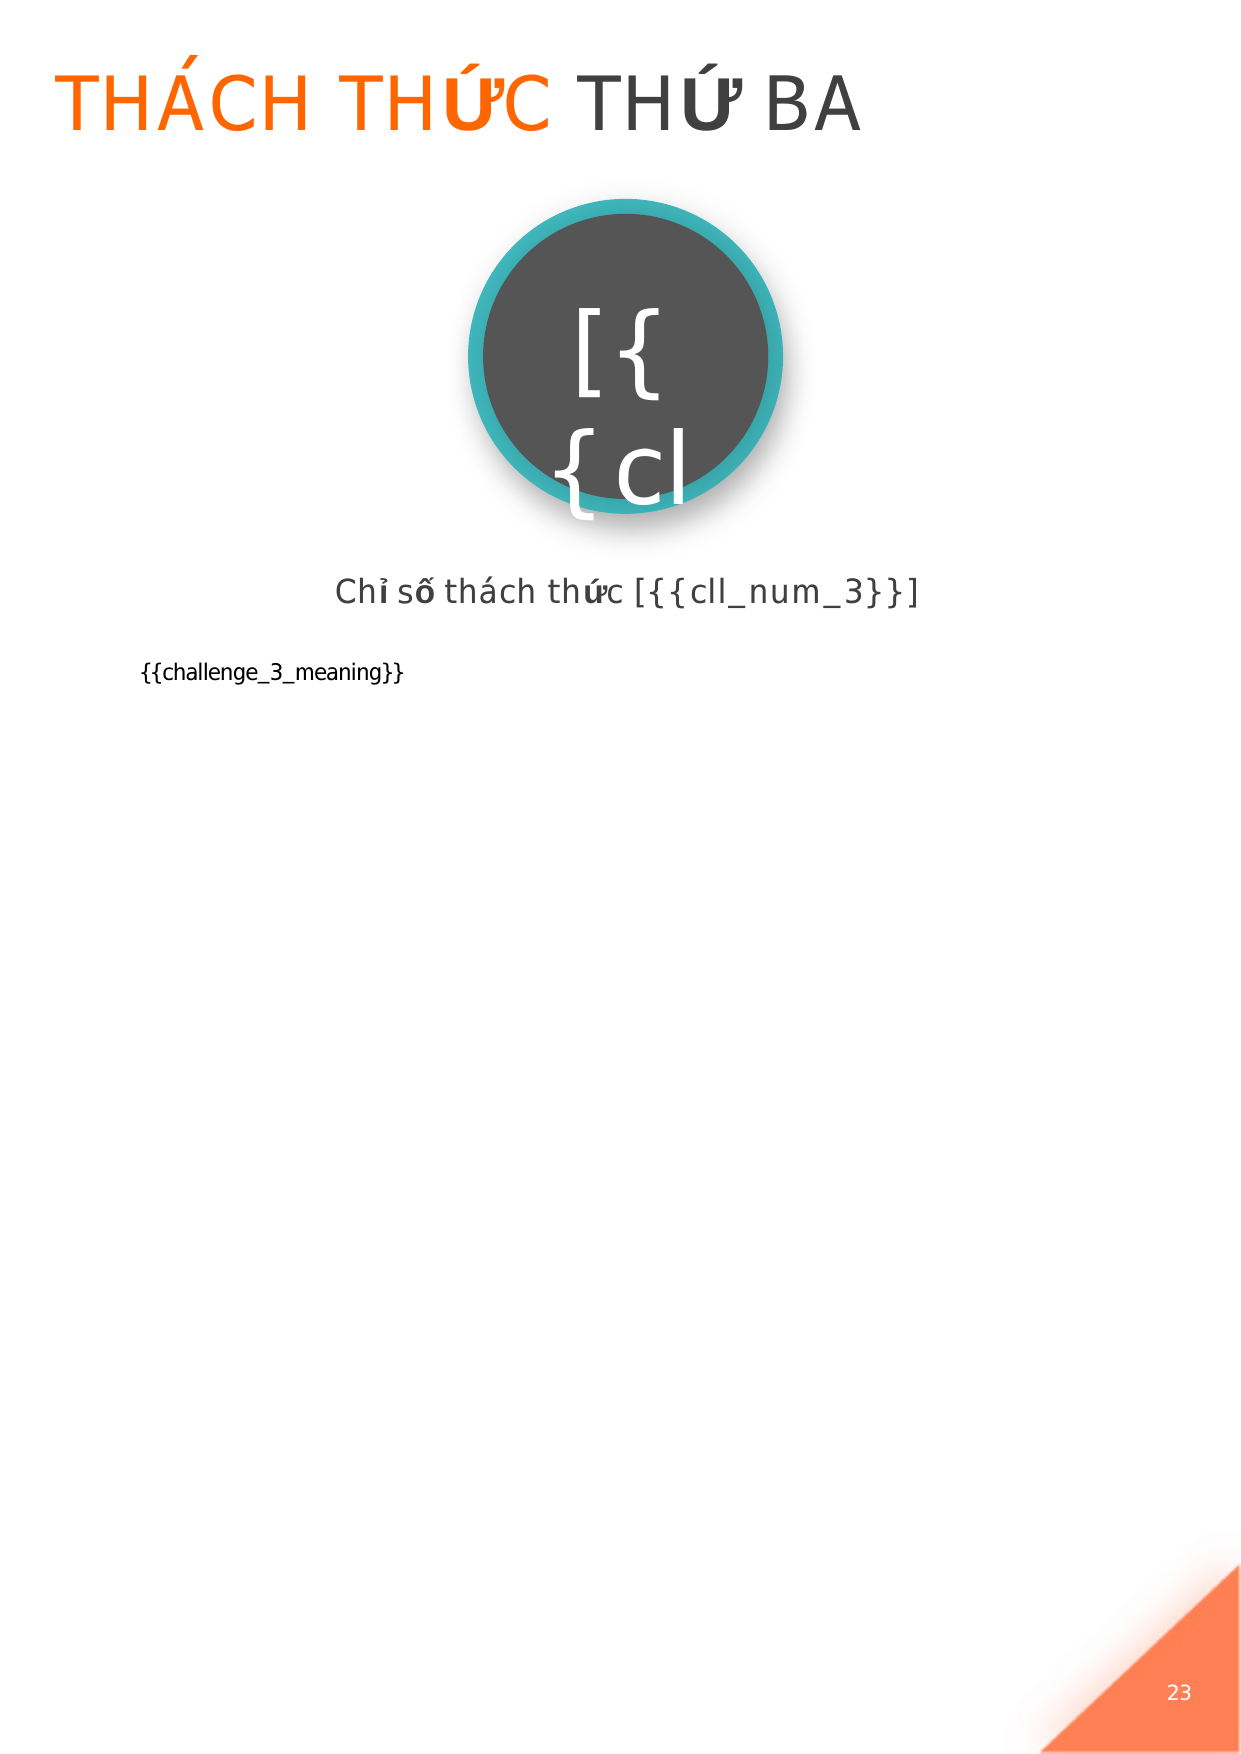

# THÁCH THỨC THỨ BA

[{{cll_num_3}}]
Chỉ số thách thức [{{cll_num_3}}]
{{challenge_3_meaning}}
23